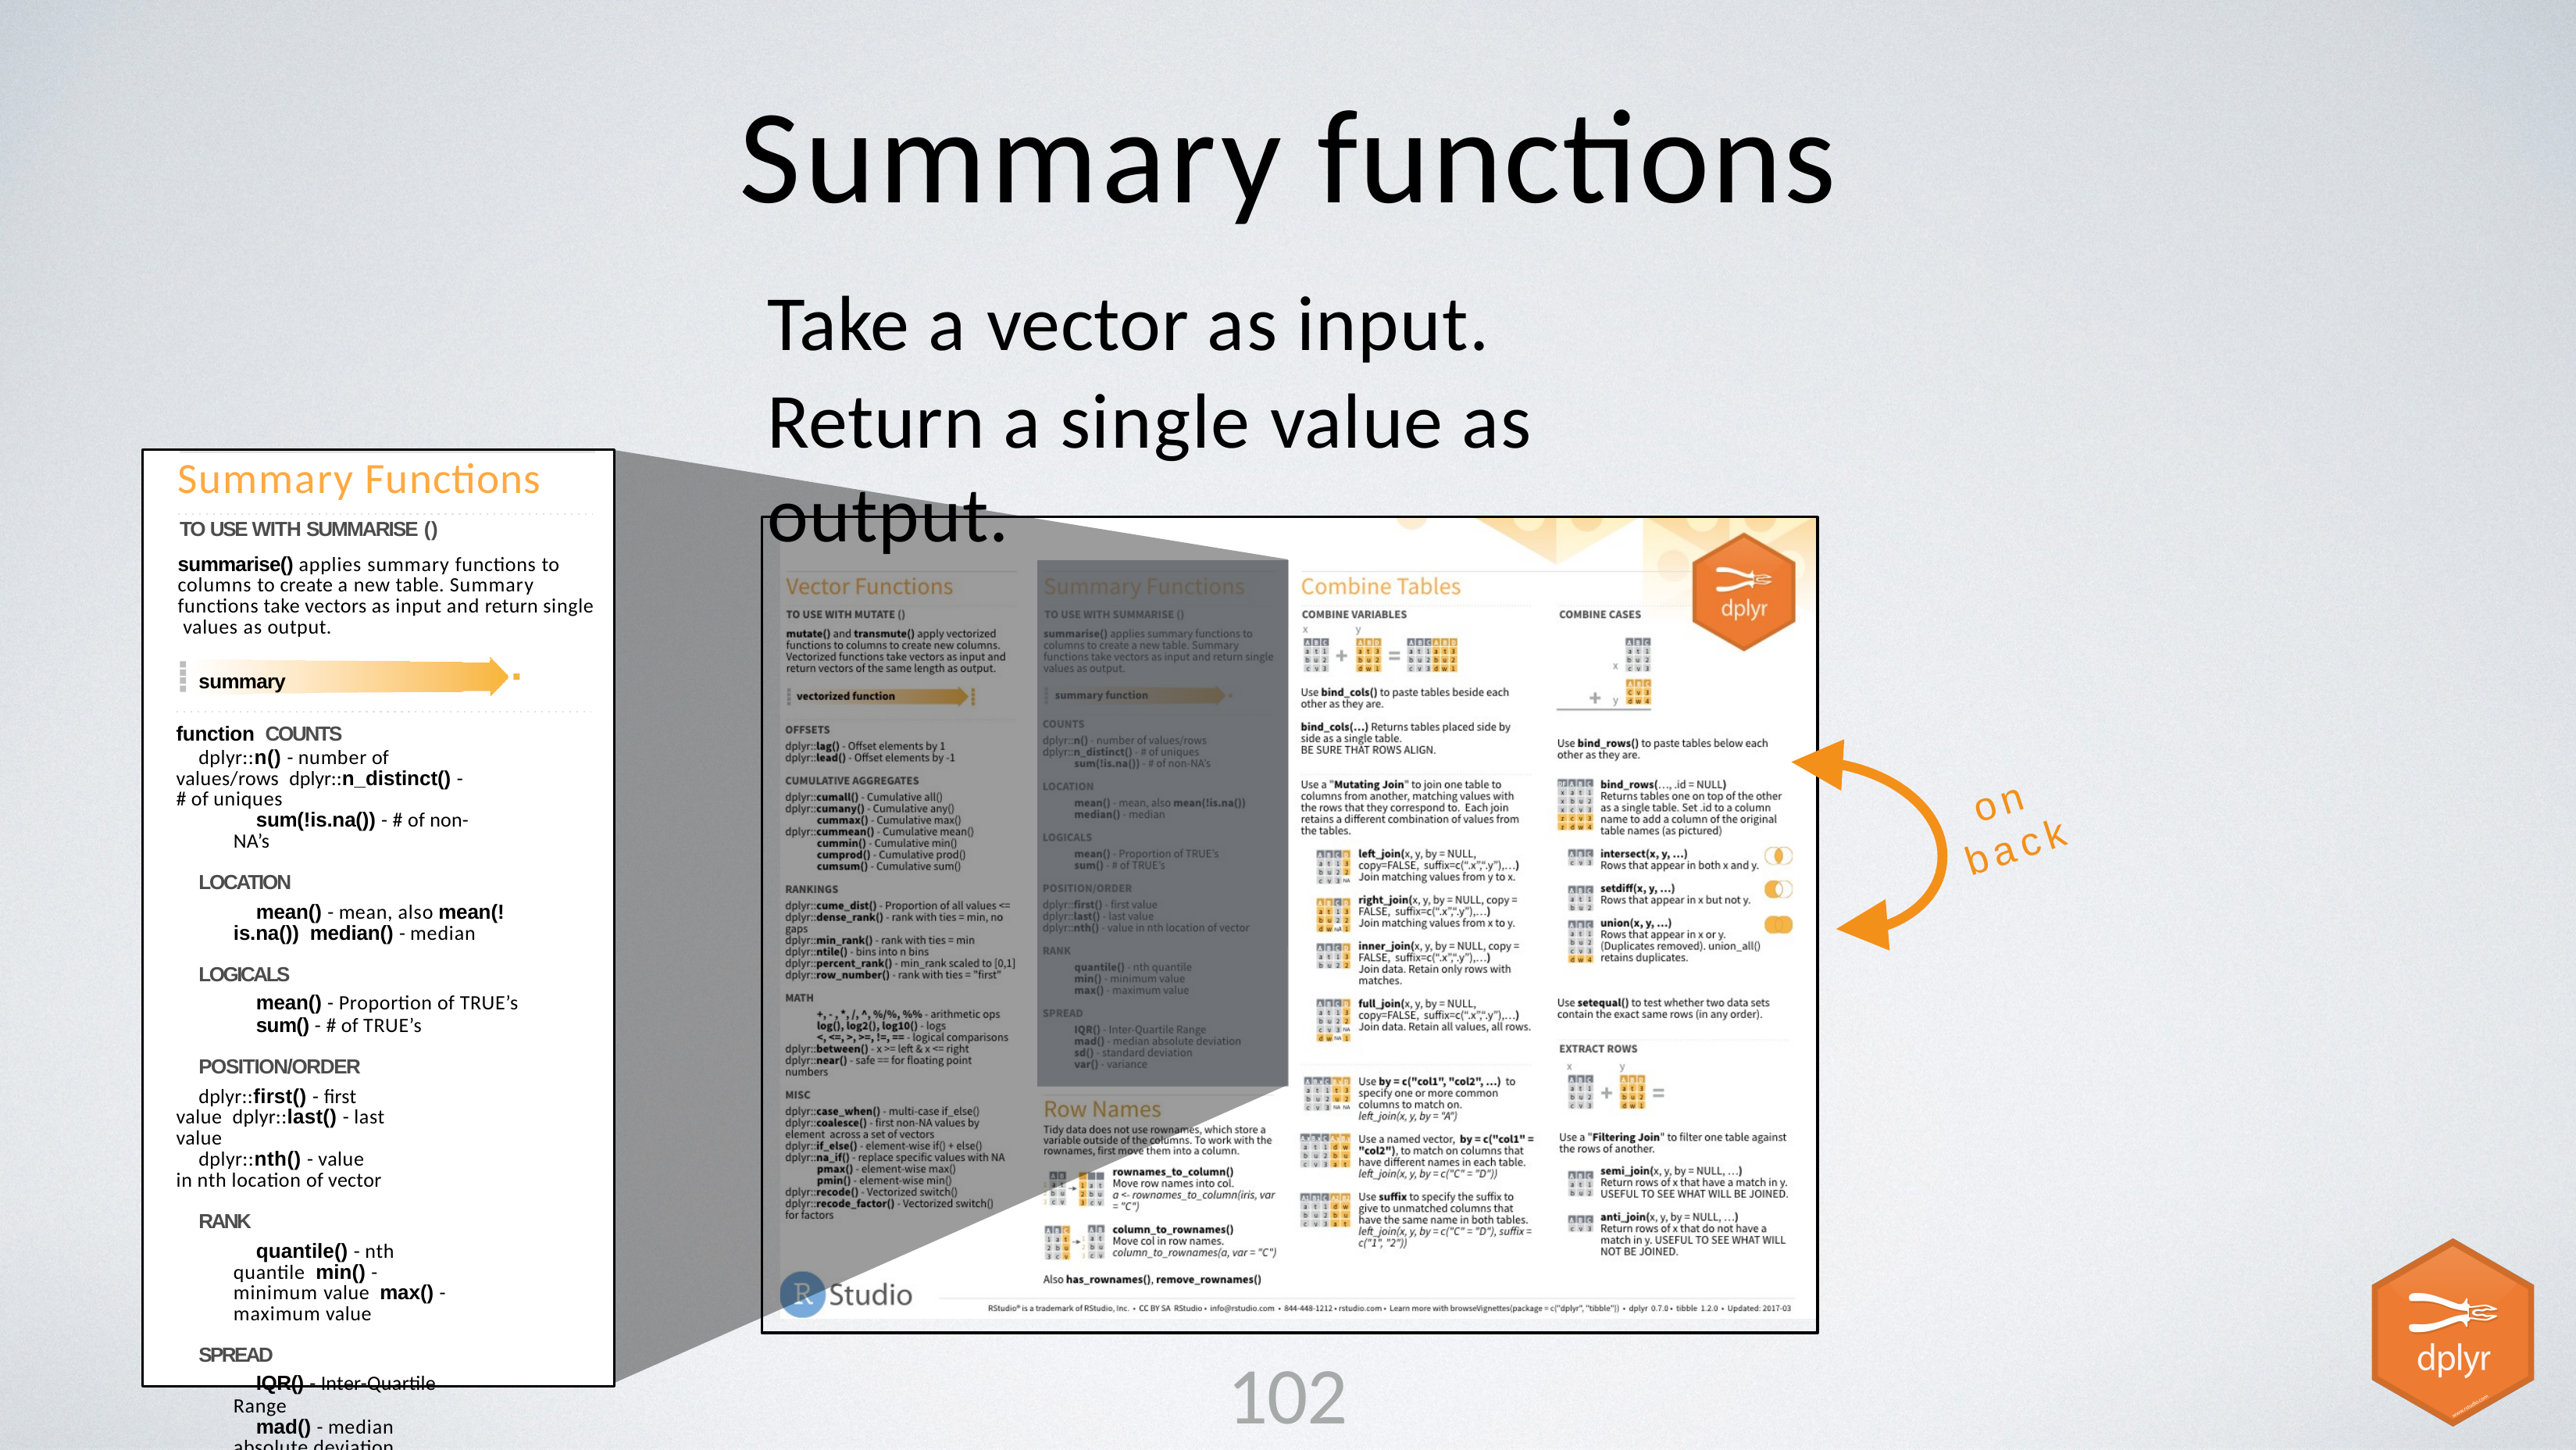

# Summary functions
Take a vector as input.
Return a single value as output.
Summary Functions
TO USE WITH SUMMARISE ()
summarise() applies summary functions to  columns to create a new table. Summary  functions take vectors as input and return single  values as output.
summary function  COUNTS
dplyr::n() - number of values/rows  dplyr::n_distinct() - # of uniques
sum(!is.na()) - # of non-NA’s
LOCATION
mean() - mean, also mean(!is.na())  median() - median
LOGICALS
mean() - Proportion of TRUE’s
sum() - # of TRUE’s
POSITION/ORDER
dplyr::first() - first value  dplyr::last() - last value
dplyr::nth() - value in nth location of vector
RANK
quantile() - nth quantile  min() - minimum value  max() - maximum value
SPREAD
IQR() - Inter-Quartile Range
mad() - median absolute deviation
sd() - standard deviation
var() - variance

on
back

102